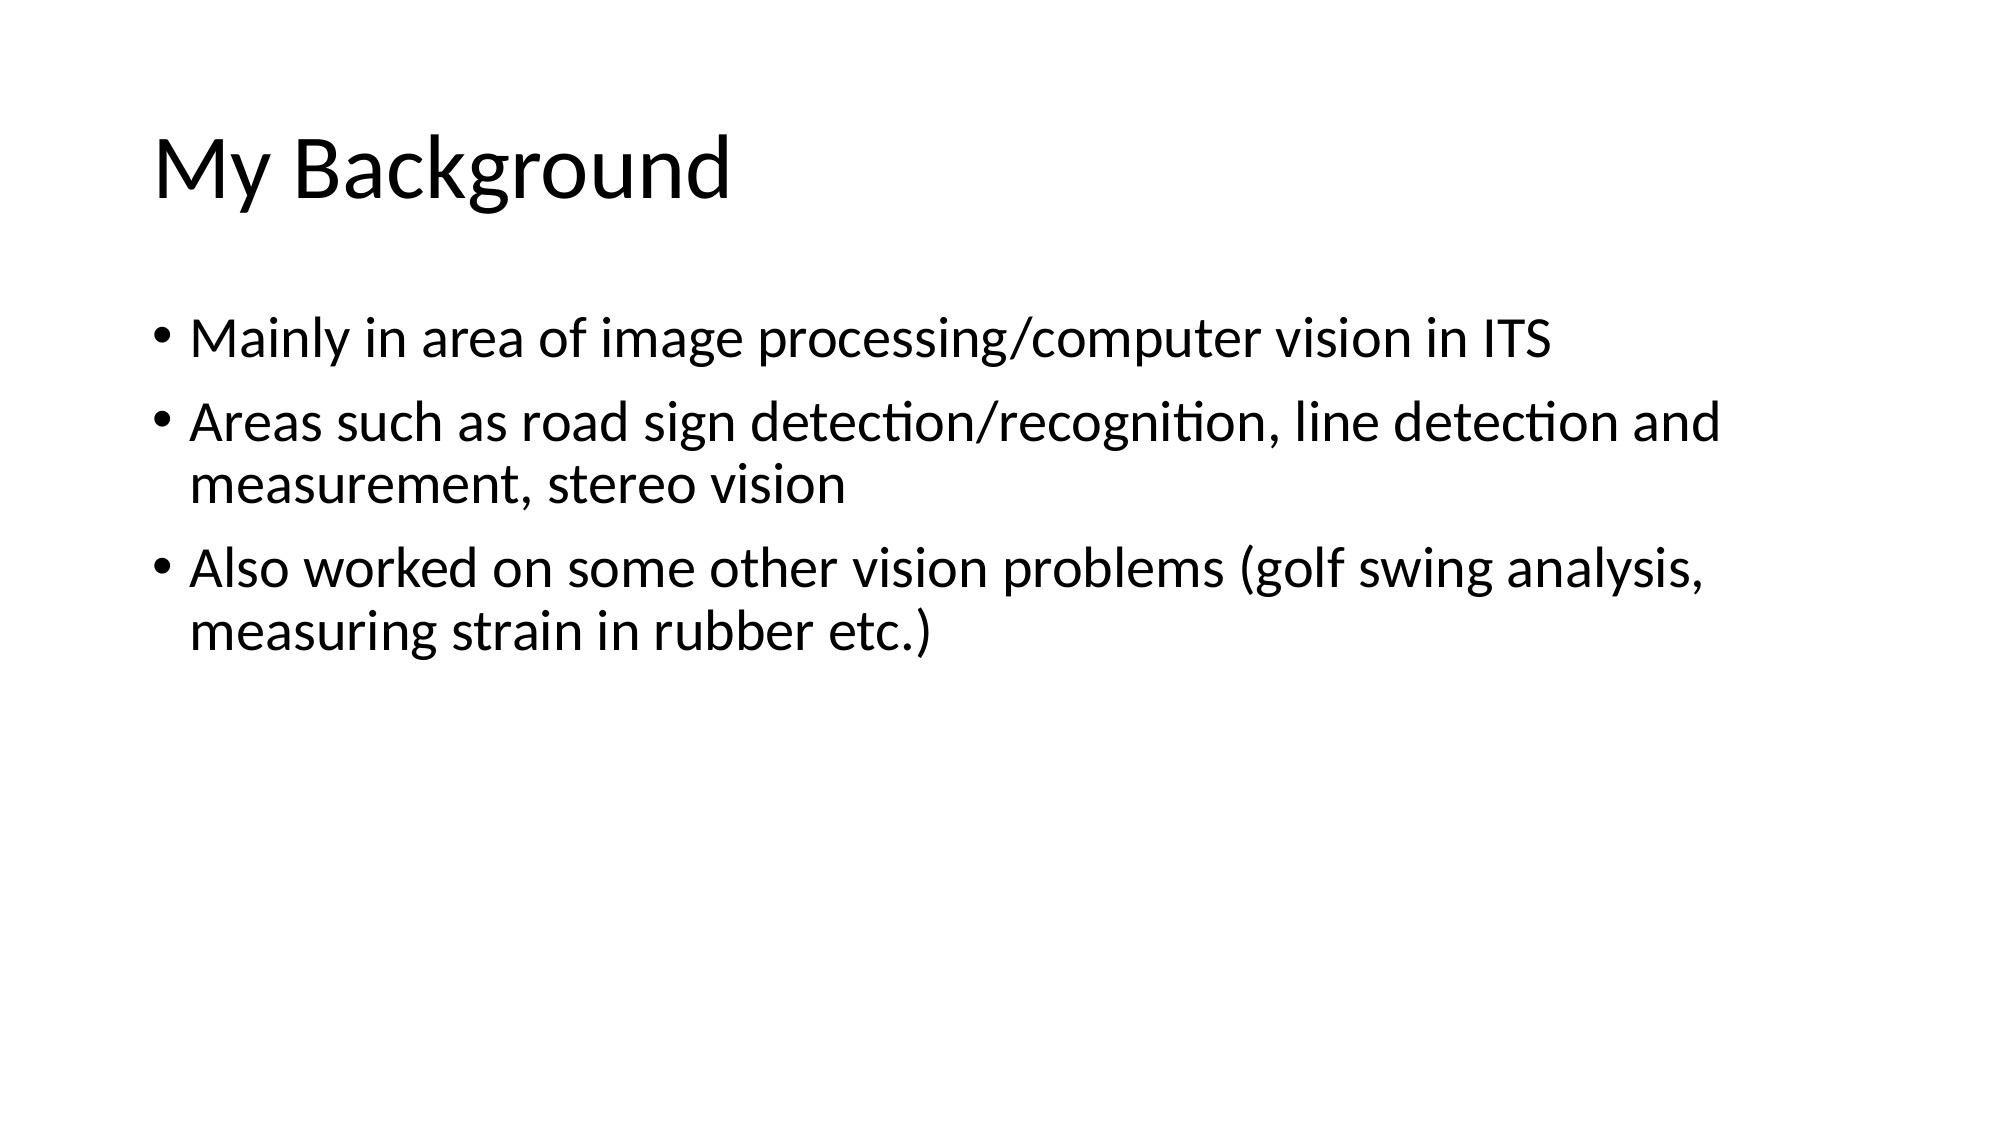

# My Background
Mainly in area of image processing/computer vision in ITS
Areas such as road sign detection/recognition, line detection and measurement, stereo vision
Also worked on some other vision problems (golf swing analysis, measuring strain in rubber etc.)